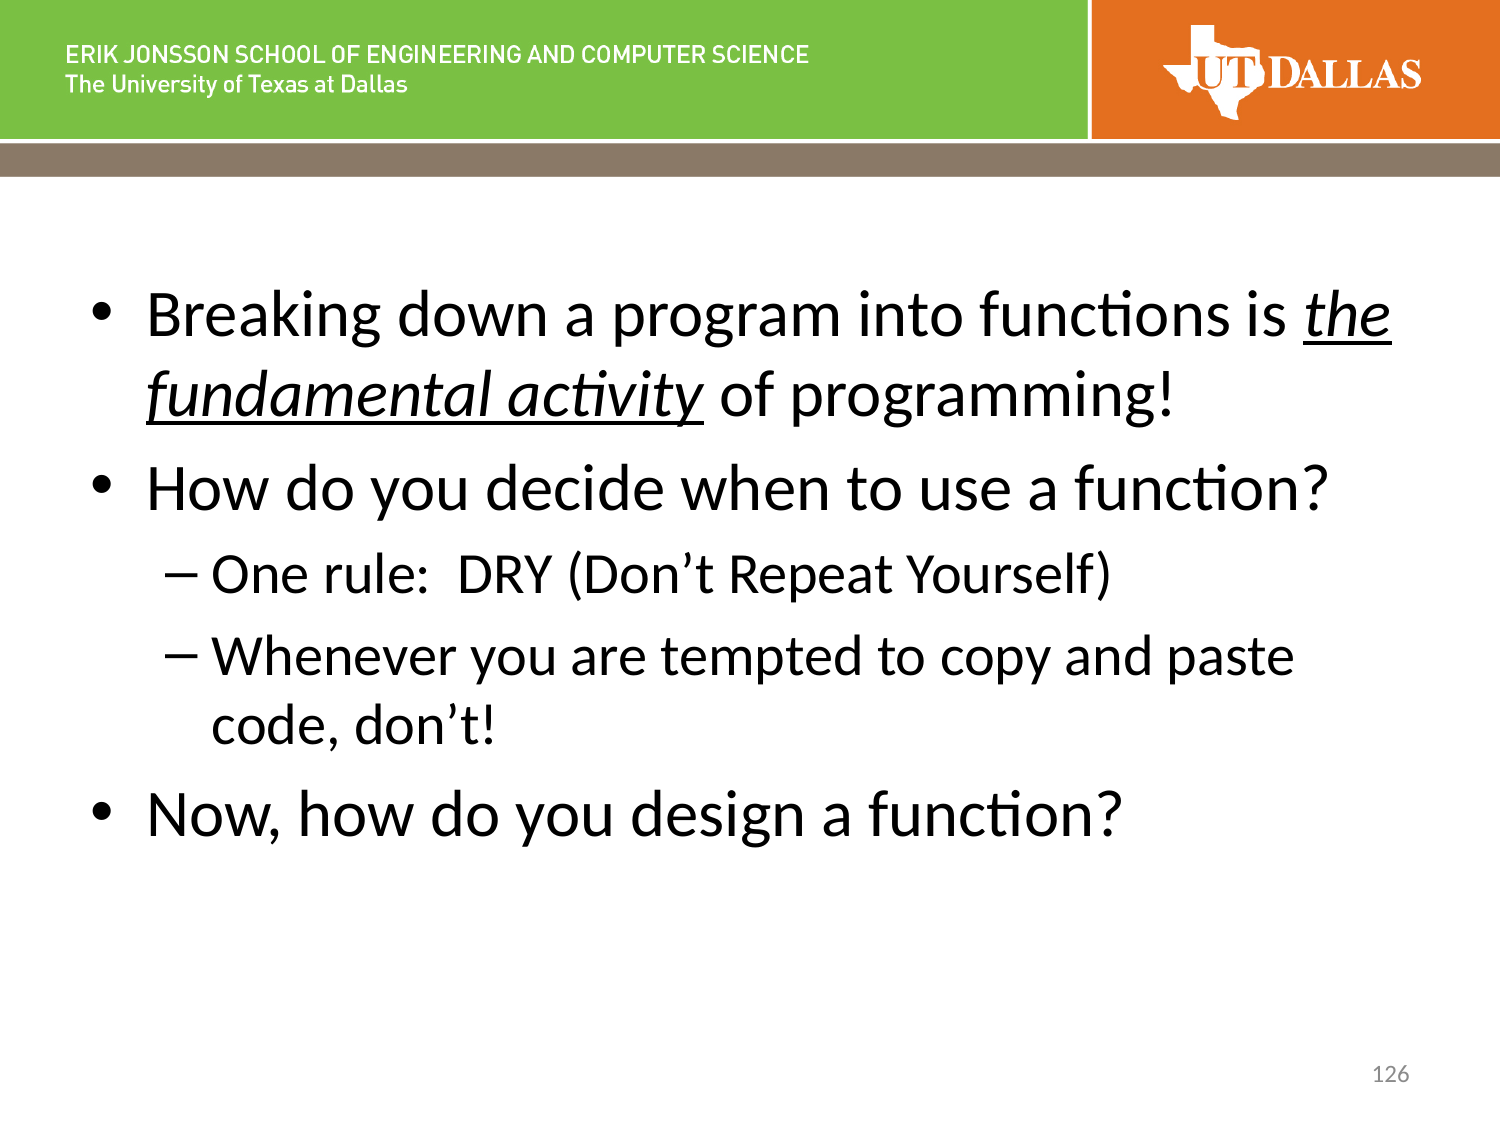

#
Breaking down a program into functions is the fundamental activity of programming!
How do you decide when to use a function?
One rule:  DRY (Don’t Repeat Yourself)
Whenever you are tempted to copy and paste code, don’t!
Now, how do you design a function?
126